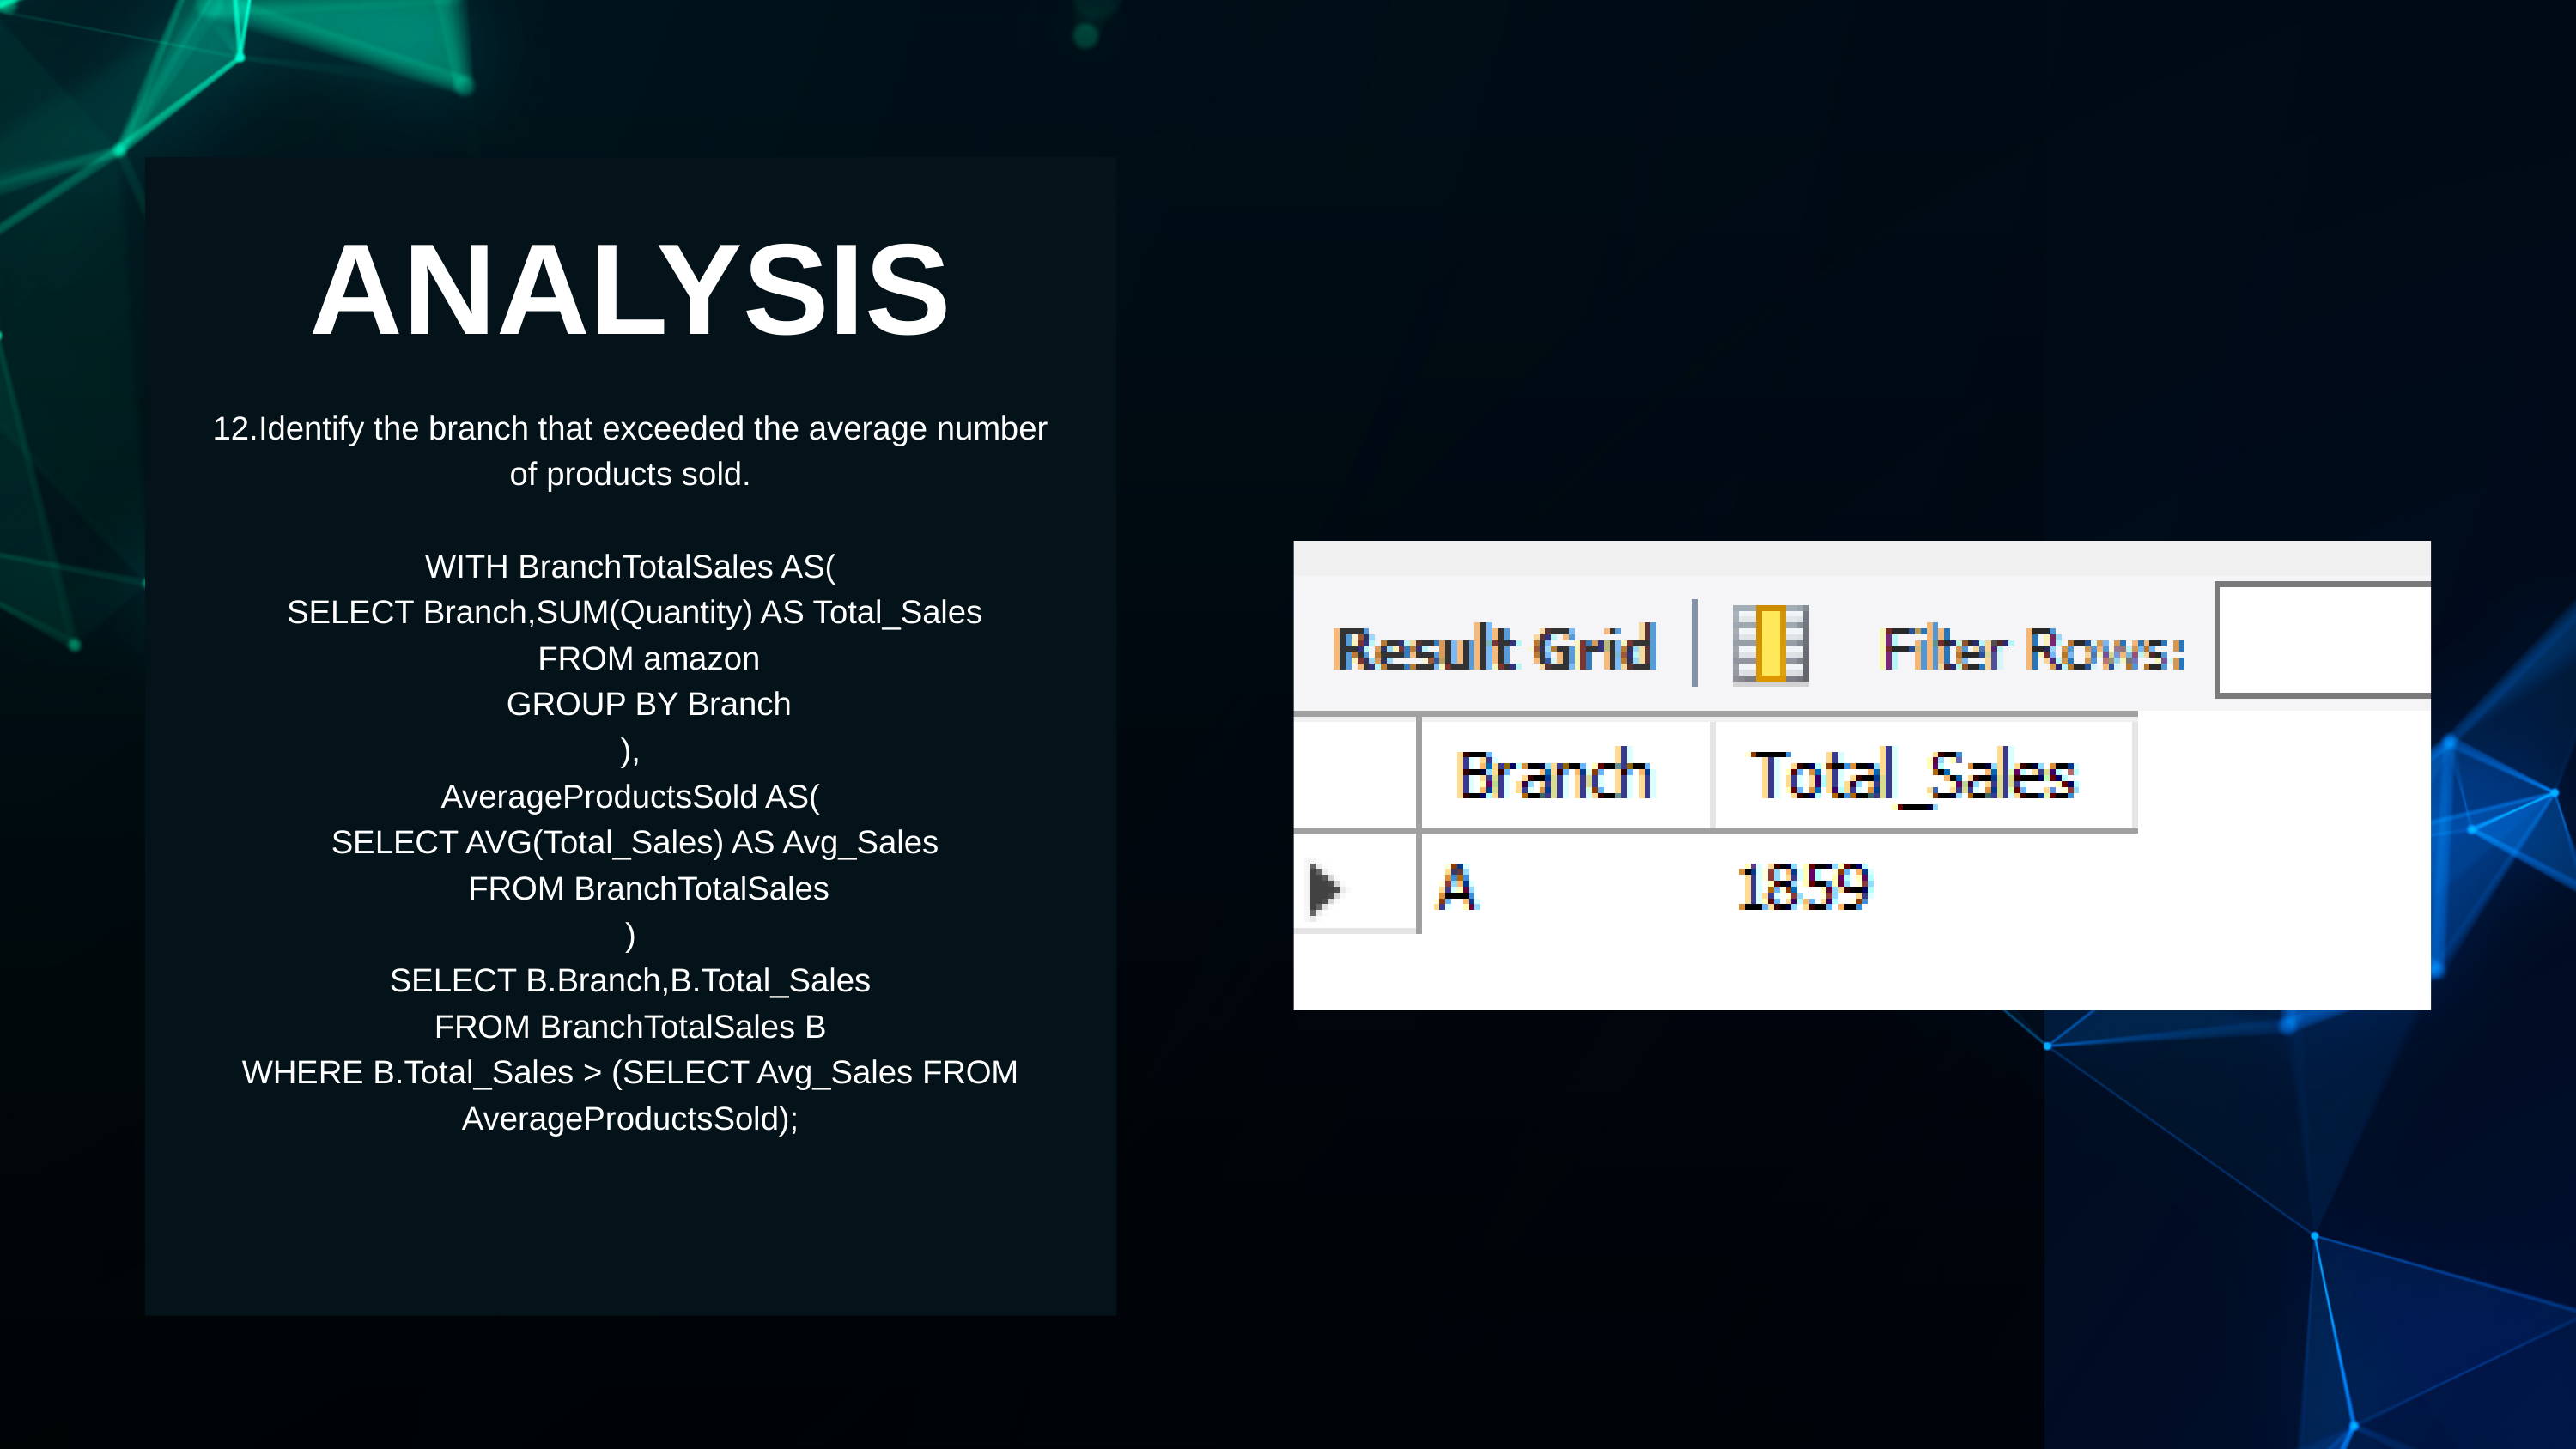

ANALYSIS
12.Identify the branch that exceeded the average number of products sold.

WITH BranchTotalSales AS(
 SELECT Branch,SUM(Quantity) AS Total_Sales
    FROM amazon
    GROUP BY Branch
),
AverageProductsSold AS(
 SELECT AVG(Total_Sales) AS Avg_Sales
    FROM BranchTotalSales
)
SELECT B.Branch,B.Total_Sales
FROM BranchTotalSales B
WHERE B.Total_Sales > (SELECT Avg_Sales FROM AverageProductsSold);